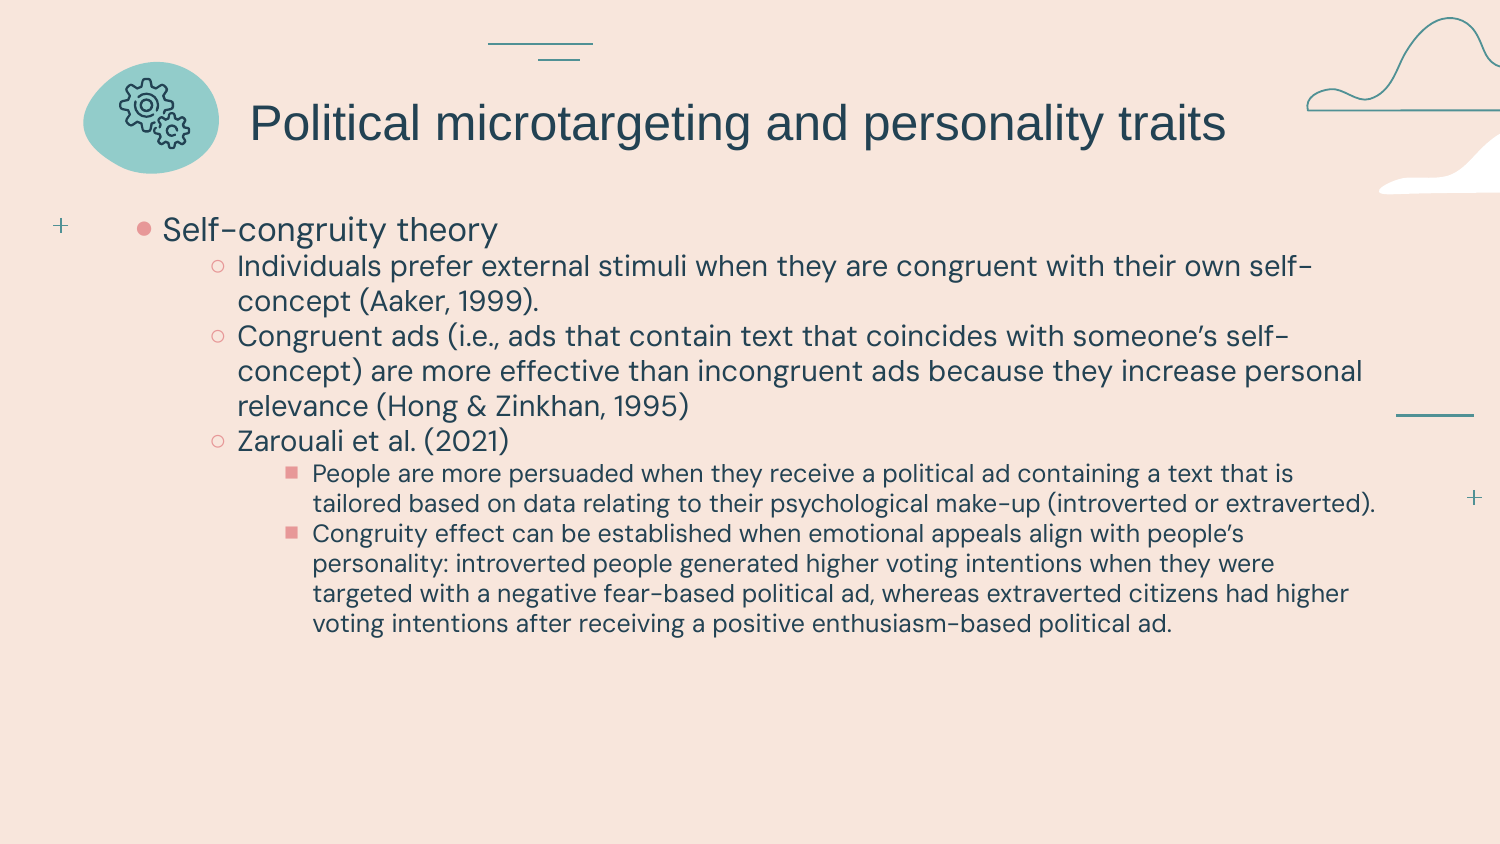

# Political microtargeting and personality traits

Self-congruity theory
Individuals prefer external stimuli when they are congruent with their own self-concept (Aaker, 1999).
Congruent ads (i.e., ads that contain text that coincides with someone’s self-concept) are more effective than incongruent ads because they increase personal relevance (Hong & Zinkhan, 1995)
Zarouali et al. (2021)
People are more persuaded when they receive a political ad containing a text that is tailored based on data relating to their psychological make-up (introverted or extraverted).
Congruity effect can be established when emotional appeals align with people’s personality: introverted people generated higher voting intentions when they were targeted with a negative fear-based political ad, whereas extraverted citizens had higher voting intentions after receiving a positive enthusiasm-based political ad.